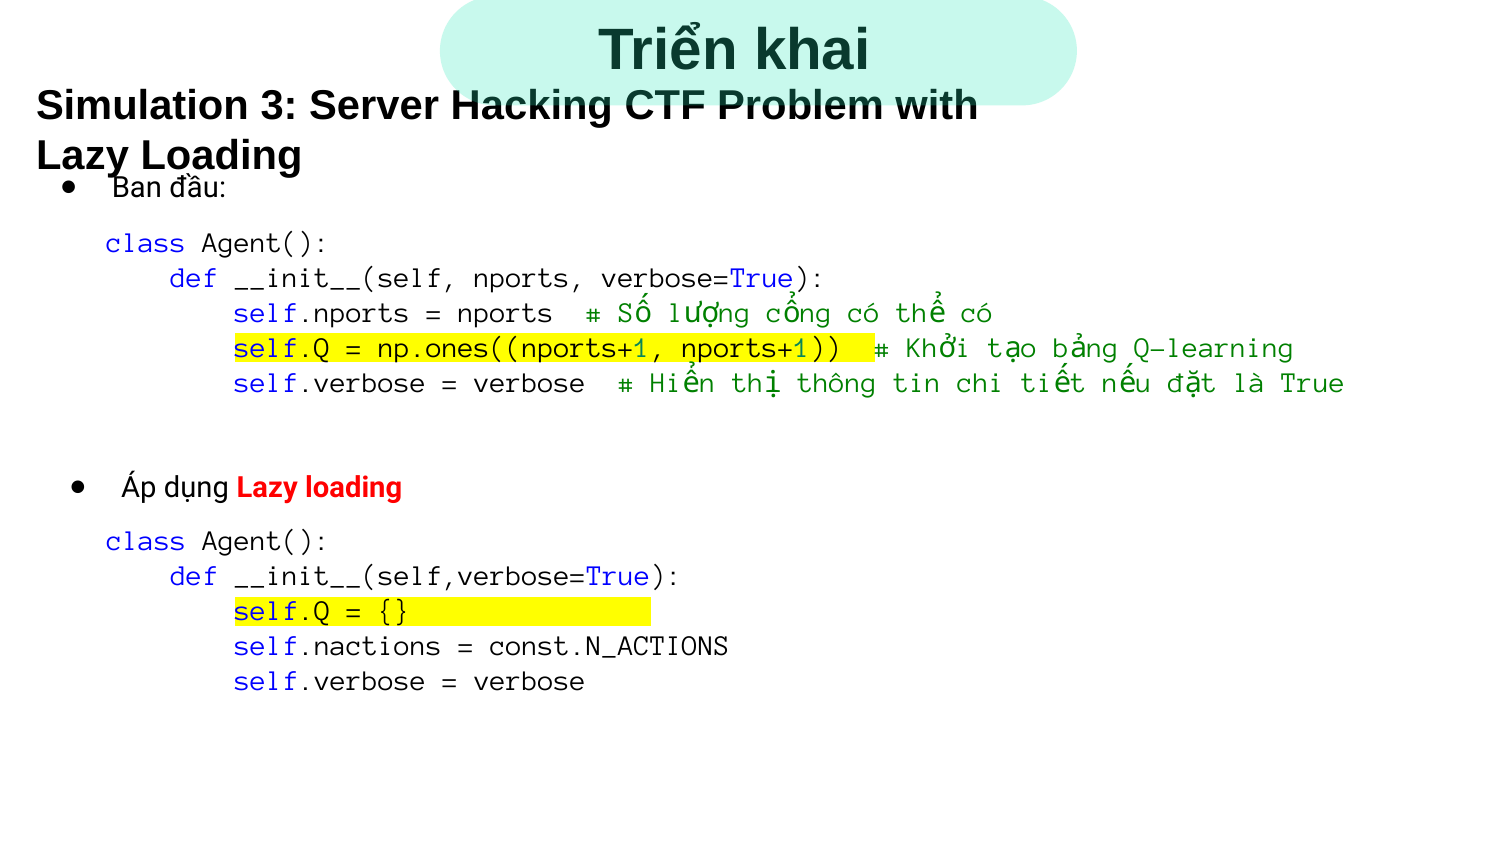

# Triển khai
Simulation 3: Server Hacking CTF Problem with Lazy Loading
Ban đầu:
class Agent():
    def __init__(self, nports, verbose=True):
        self.nports = nports  # Số lượng cổng có thể có
        self.Q = np.ones((nports+1, nports+1))  # Khởi tạo bảng Q-learning
        self.verbose = verbose  # Hiển thị thông tin chi tiết nếu đặt là True

Áp dụng Lazy loading
class Agent():
    def __init__(self,verbose=True):
        self.Q = {}
        self.nactions = const.N_ACTIONS
        self.verbose = verbose